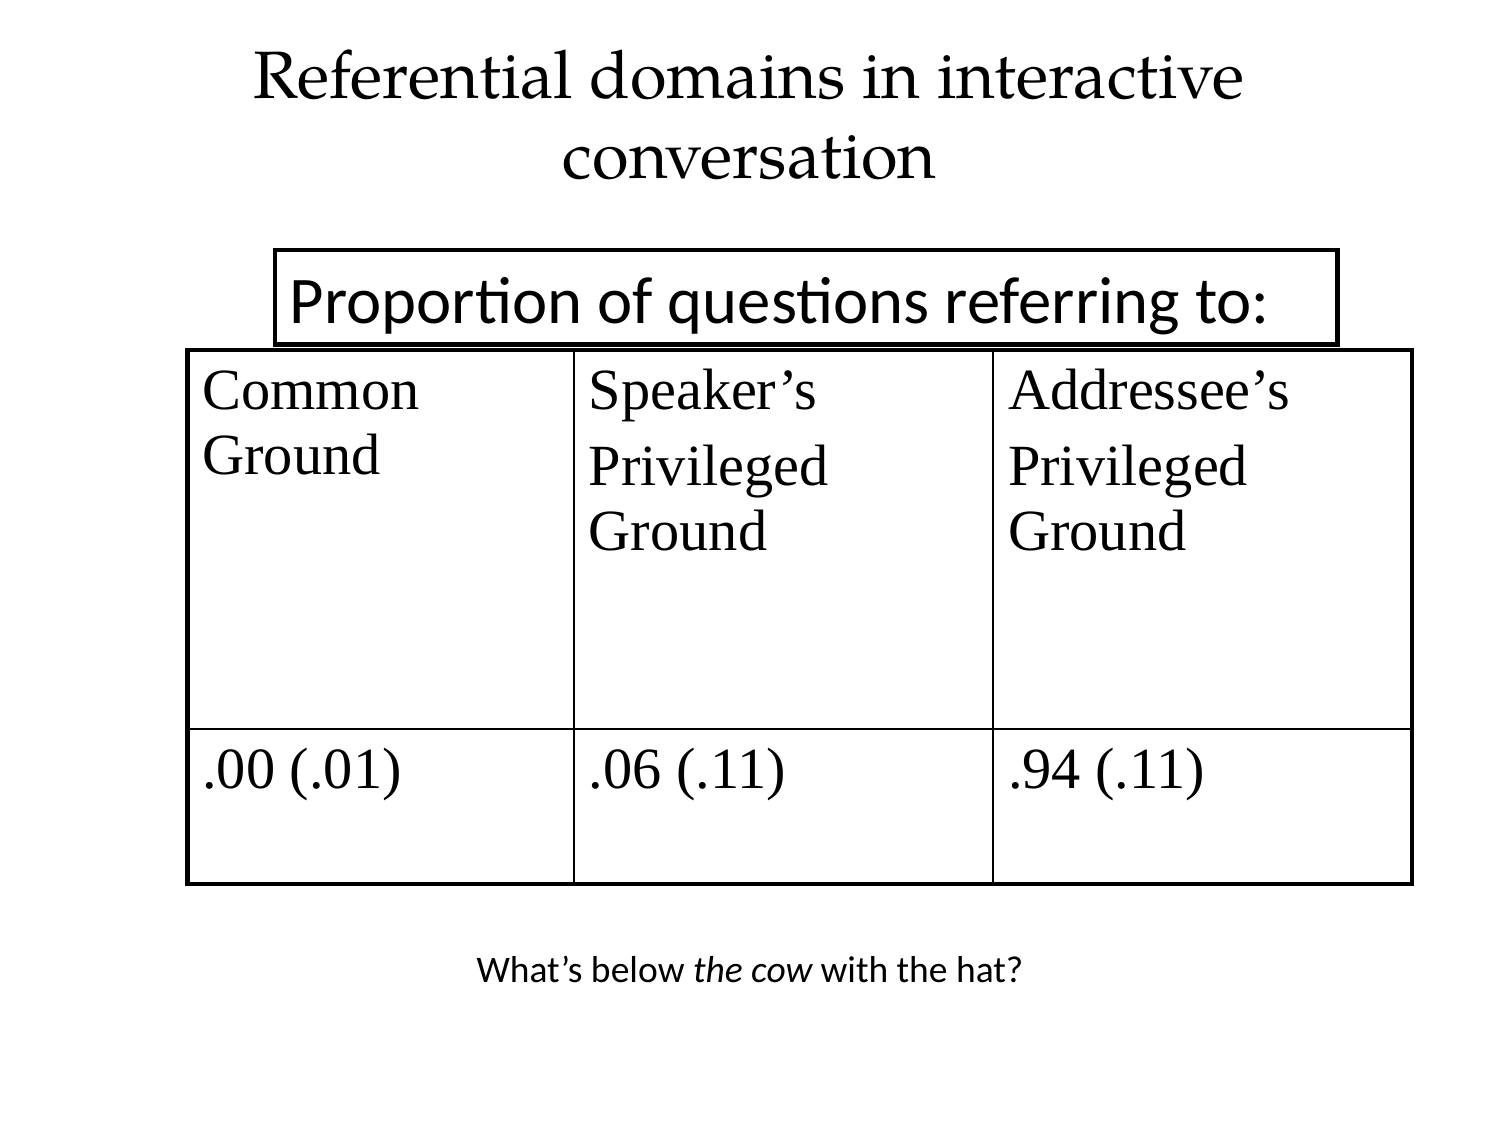

Referential domains in interactive conversation
Proportion of questions referring to:
| Common Ground | Speaker’s Privileged Ground | Addressee’s Privileged Ground |
| --- | --- | --- |
| .00 (.01) | .06 (.11) | .94 (.11) |

What’s below the cow with the hat?